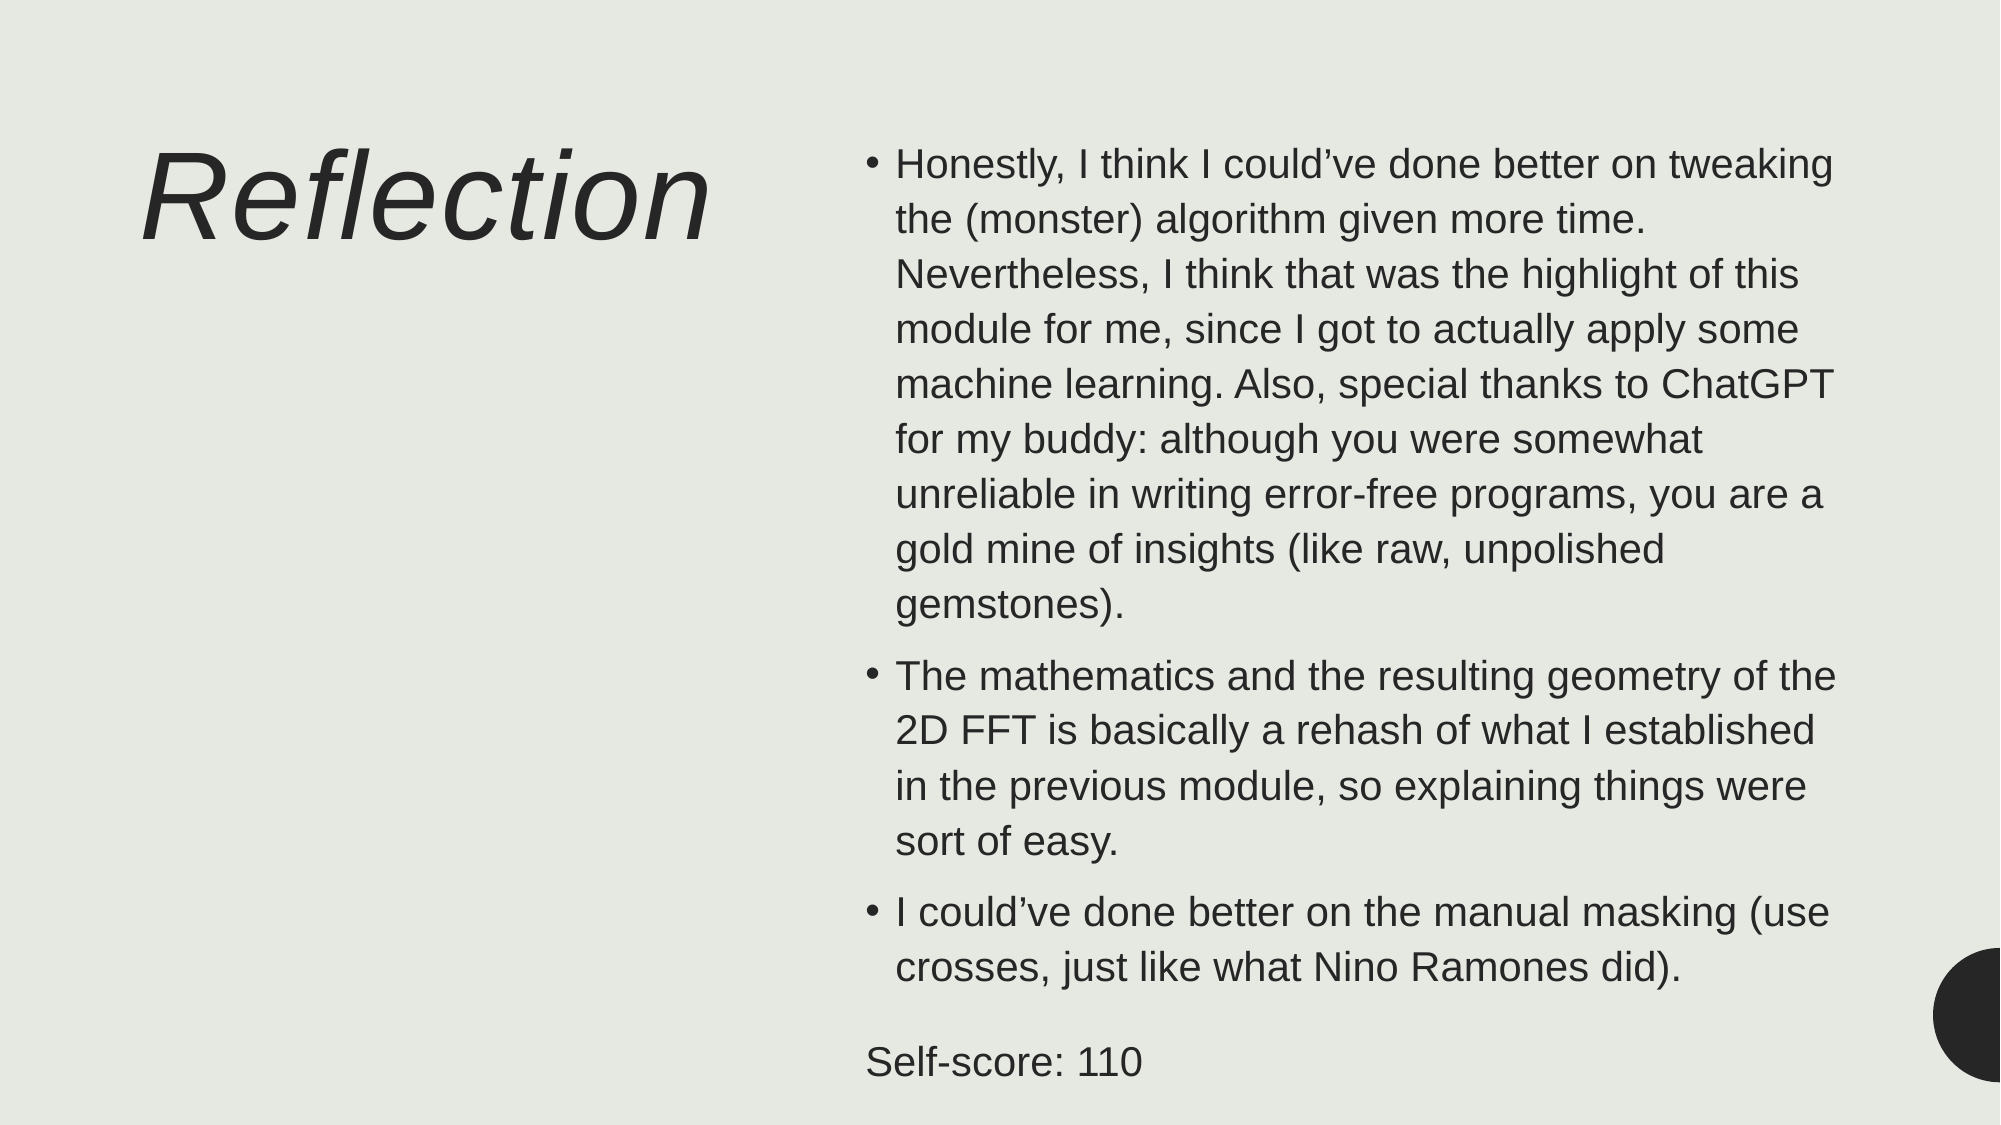

# Reflection
Honestly, I think I could’ve done better on tweaking the (monster) algorithm given more time. Nevertheless, I think that was the highlight of this module for me, since I got to actually apply some machine learning. Also, special thanks to ChatGPT for my buddy: although you were somewhat unreliable in writing error-free programs, you are a gold mine of insights (like raw, unpolished gemstones).
The mathematics and the resulting geometry of the 2D FFT is basically a rehash of what I established in the previous module, so explaining things were sort of easy.
I could’ve done better on the manual masking (use crosses, just like what Nino Ramones did).

Self-score: 110